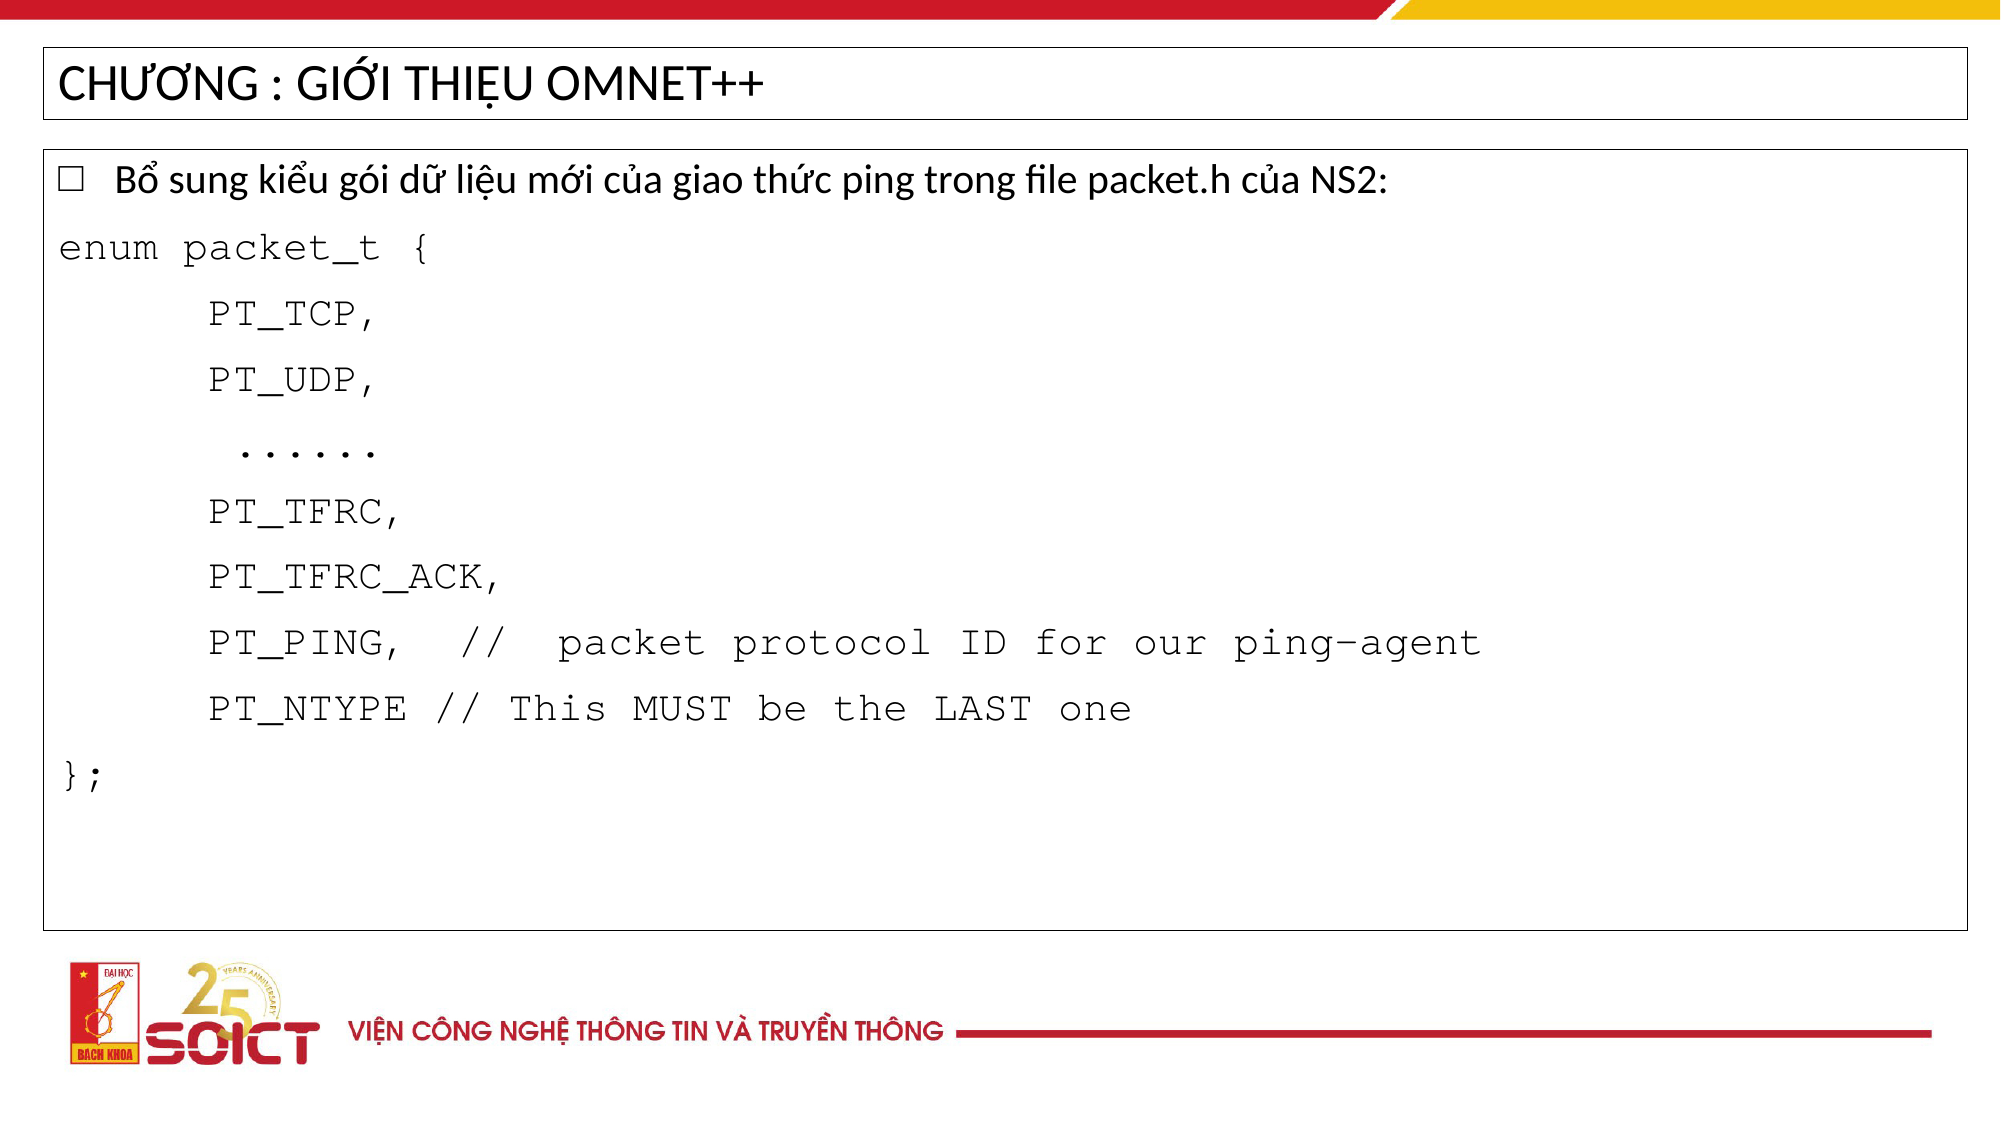

CHƯƠNG : GIỚI THIỆU OMNET++
Bổ sung kiểu gói dữ liệu mới của giao thức ping trong file packet.h của NS2:
enum packet_t {
	PT_TCP,
	PT_UDP,
       ......
	PT_TFRC,
	PT_TFRC_ACK,
      PT_PING,  //  packet protocol ID for our ping-agent
	PT_NTYPE // This MUST be the LAST one
};